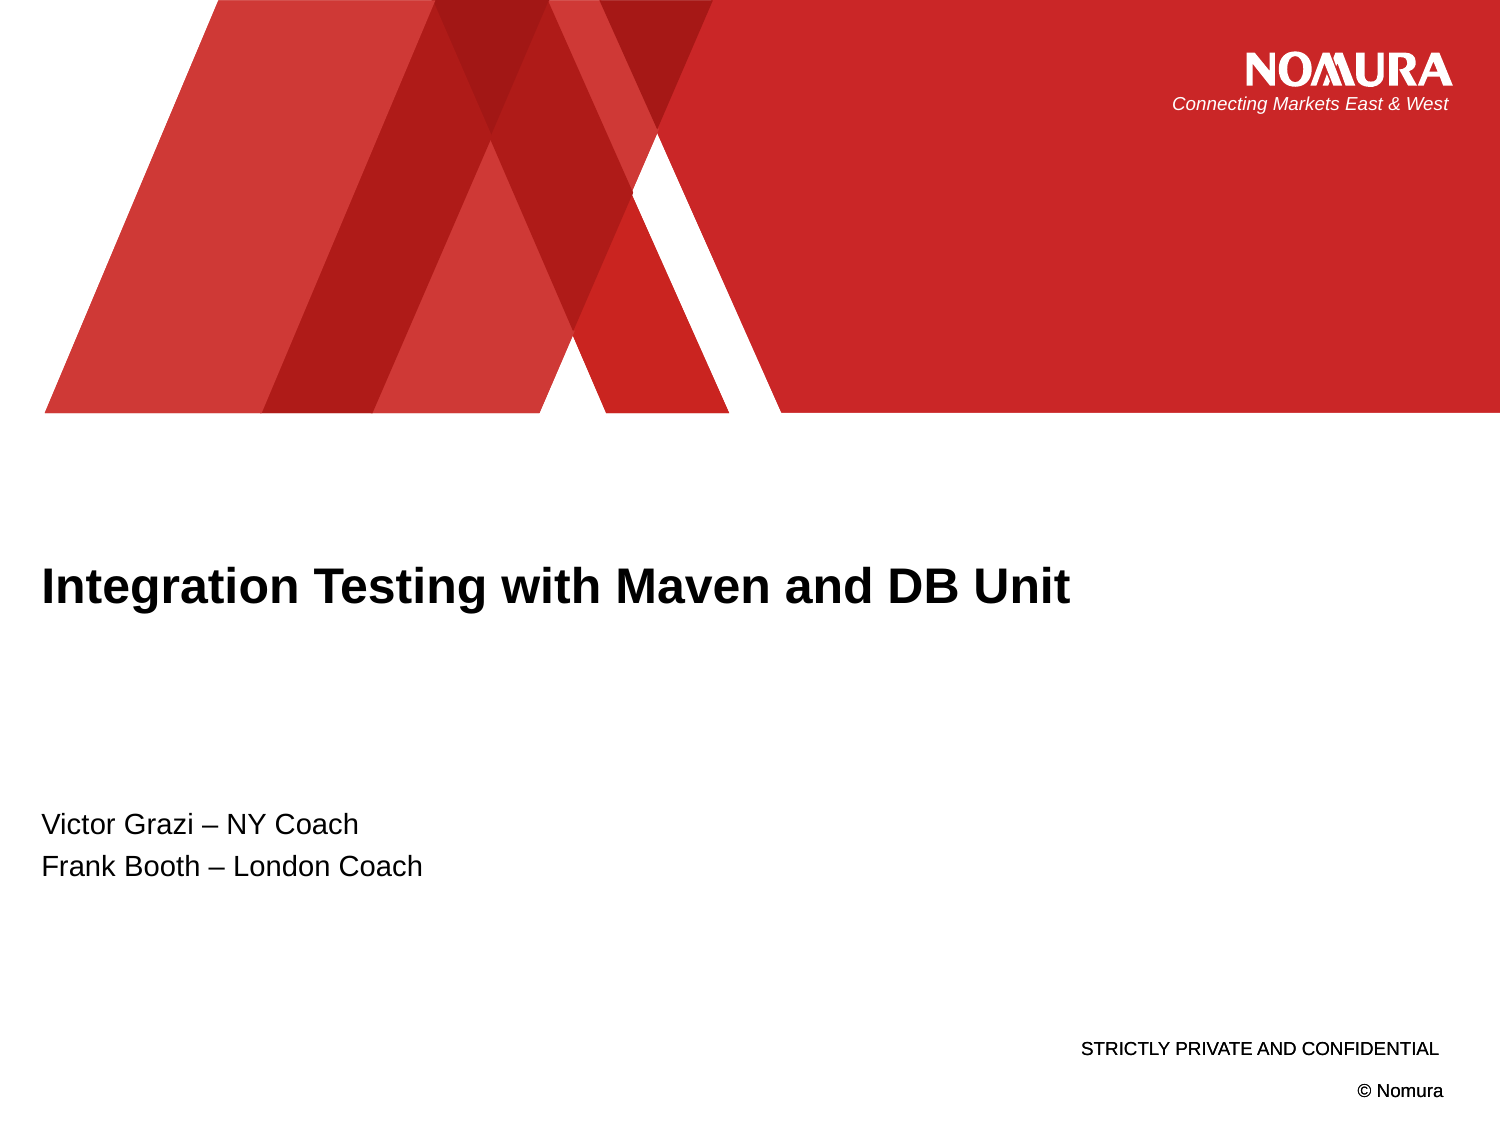

# Integration Testing with Maven and DB Unit

Victor Grazi – NY Coach
Frank Booth – London Coach